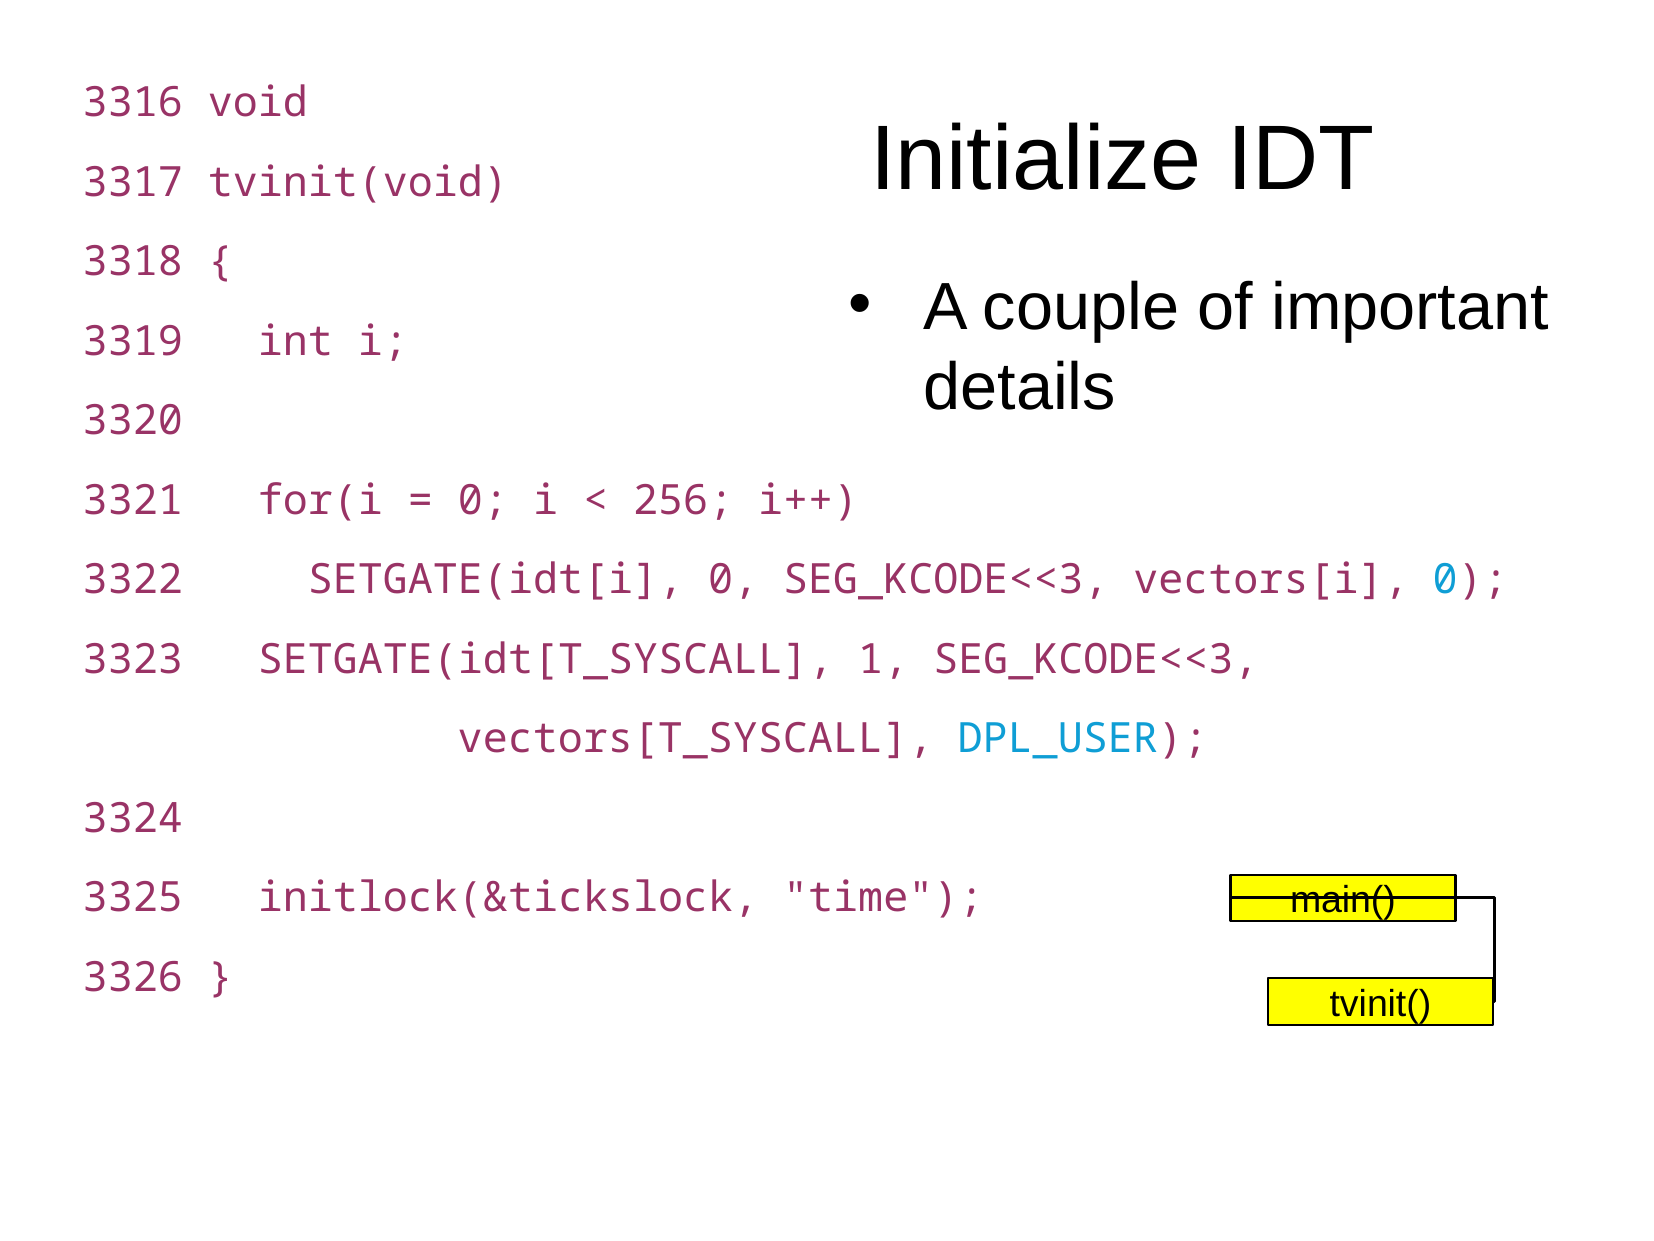

Initialize IDT
3316 void
3317 tvinit(void)
3318 {
3319   int i;
3320
3321   for(i = 0; i < 256; i++)
3322     SETGATE(idt[i], 0, SEG_KCODE<<3, vectors[i], 0);
3323   SETGATE(idt[T_SYSCALL], 1, SEG_KCODE<<3,
               vectors[T_SYSCALL], DPL_USER);
3324
3325   initlock(&tickslock, "time");
3326 }
A couple of important details
main()
tvinit()